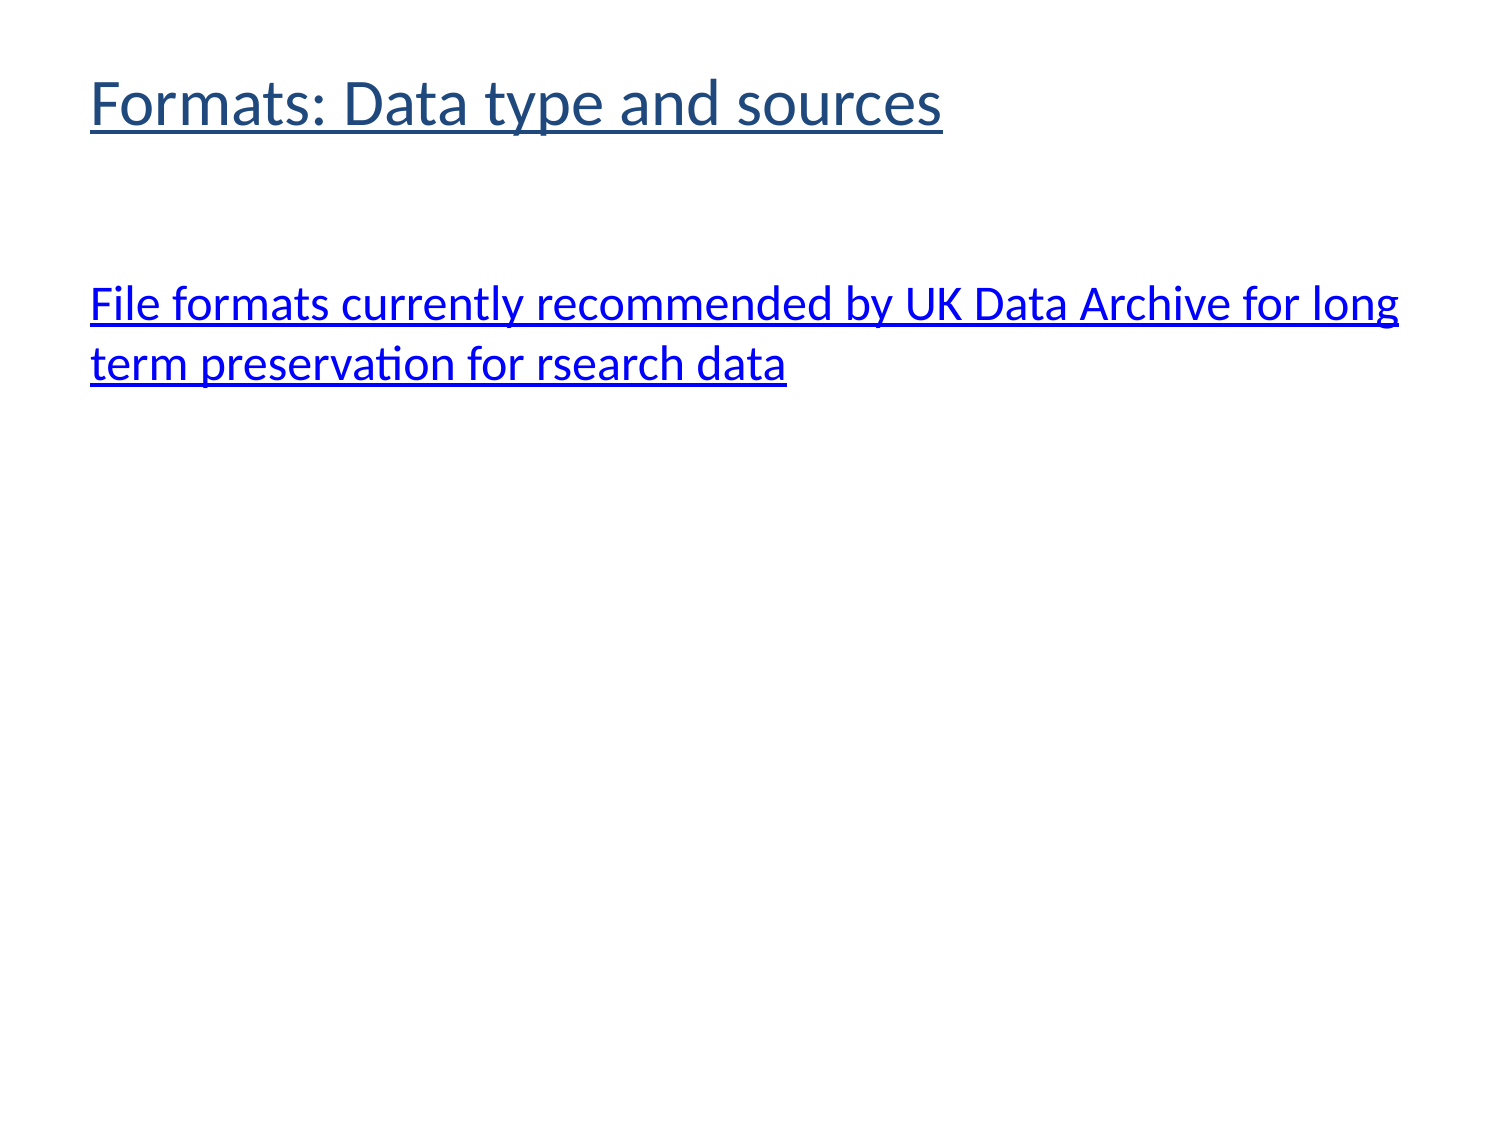

# Formats: Data type and sources
File formats currently recommended by UK Data Archive for long term preservation for rsearch data